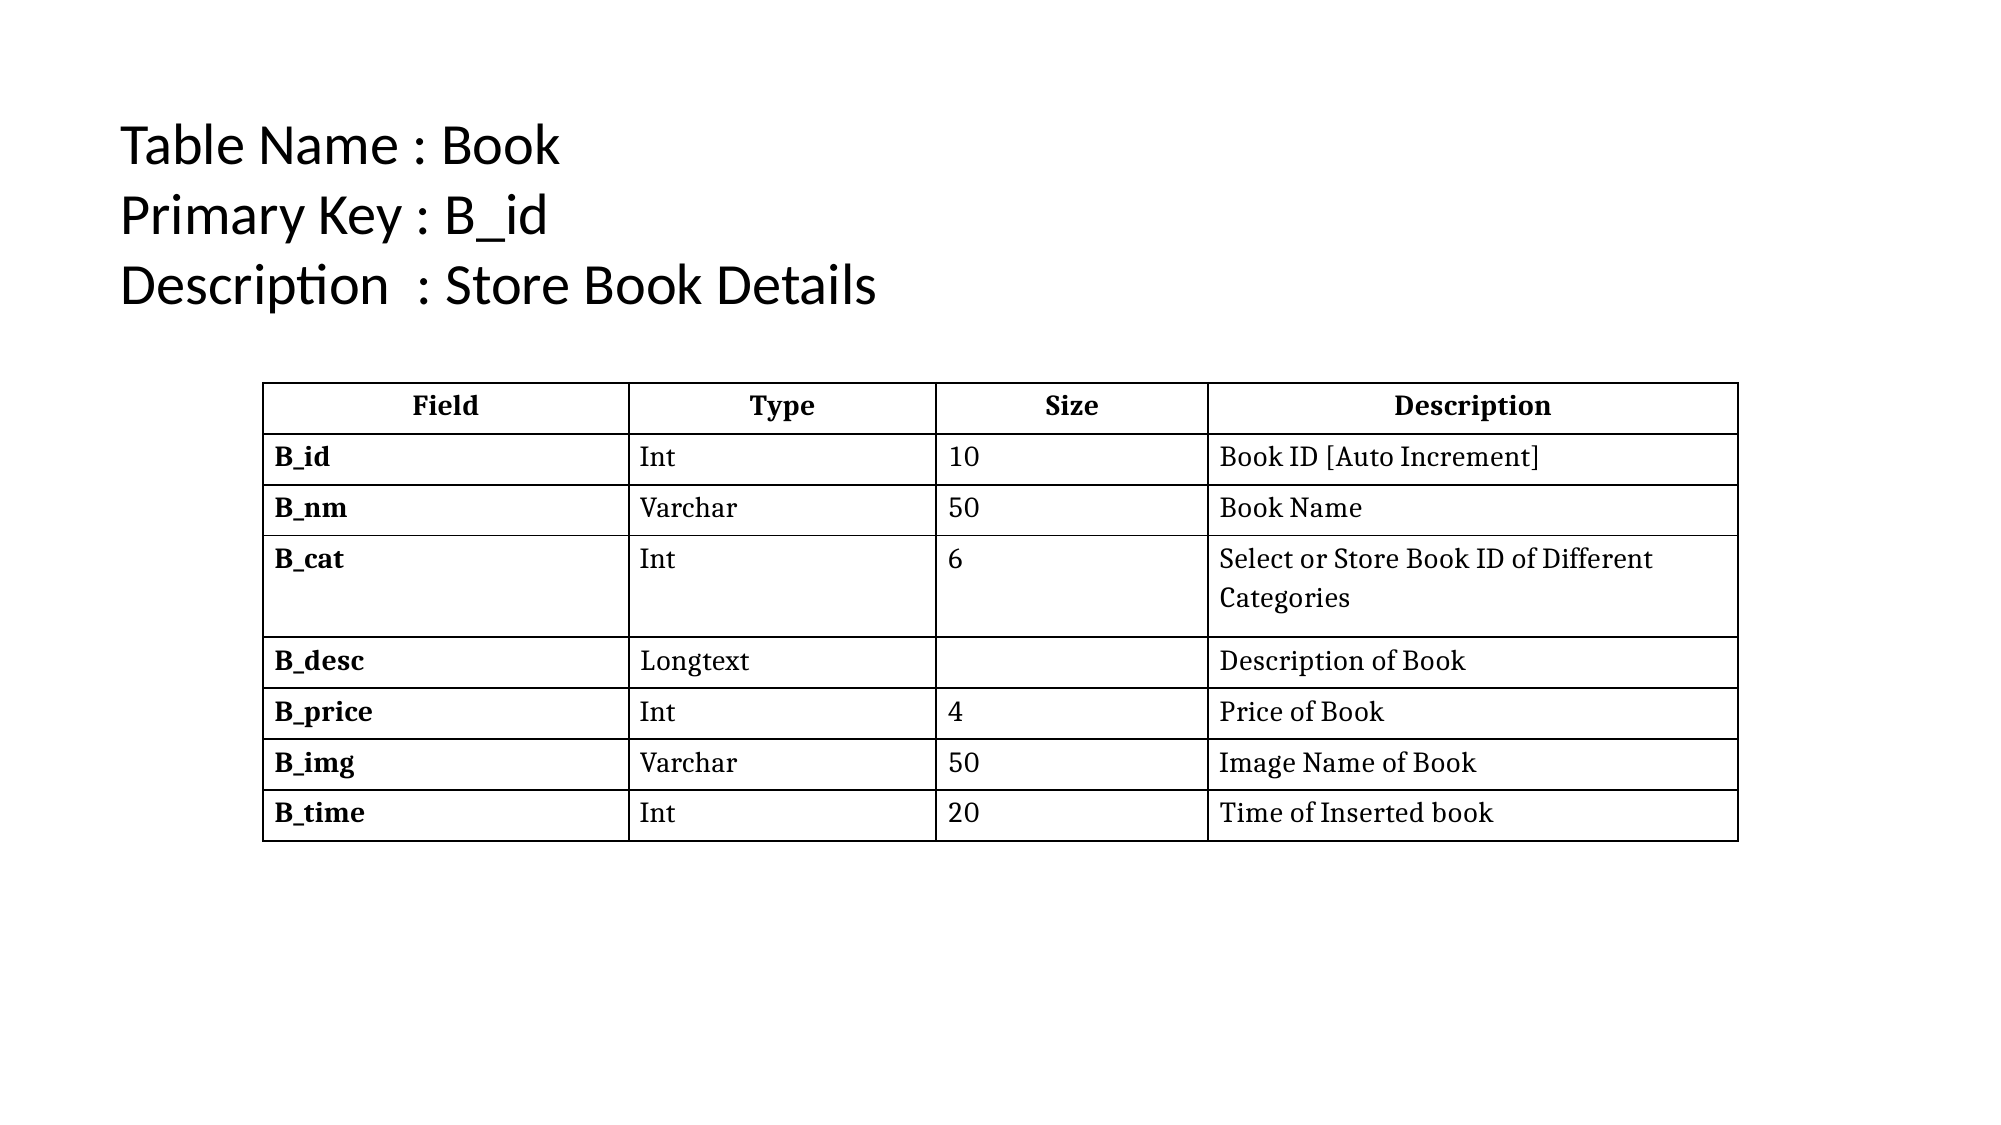

Table Name : Book
Primary Key : B_id
Description  : Store Book Details
| Field | Type | Size | Description |
| --- | --- | --- | --- |
| B\_id | Int | 10 | Book ID [Auto Increment] |
| B\_nm | Varchar | 50 | Book Name |
| B\_cat | Int | 6 | Select or Store Book ID of Different Categories |
| B\_desc | Longtext |  | Description of Book |
| B\_price | Int | 4 | Price of Book |
| B\_img | Varchar | 50 | Image Name of Book |
| B\_time | Int | 20 | Time of Inserted book |